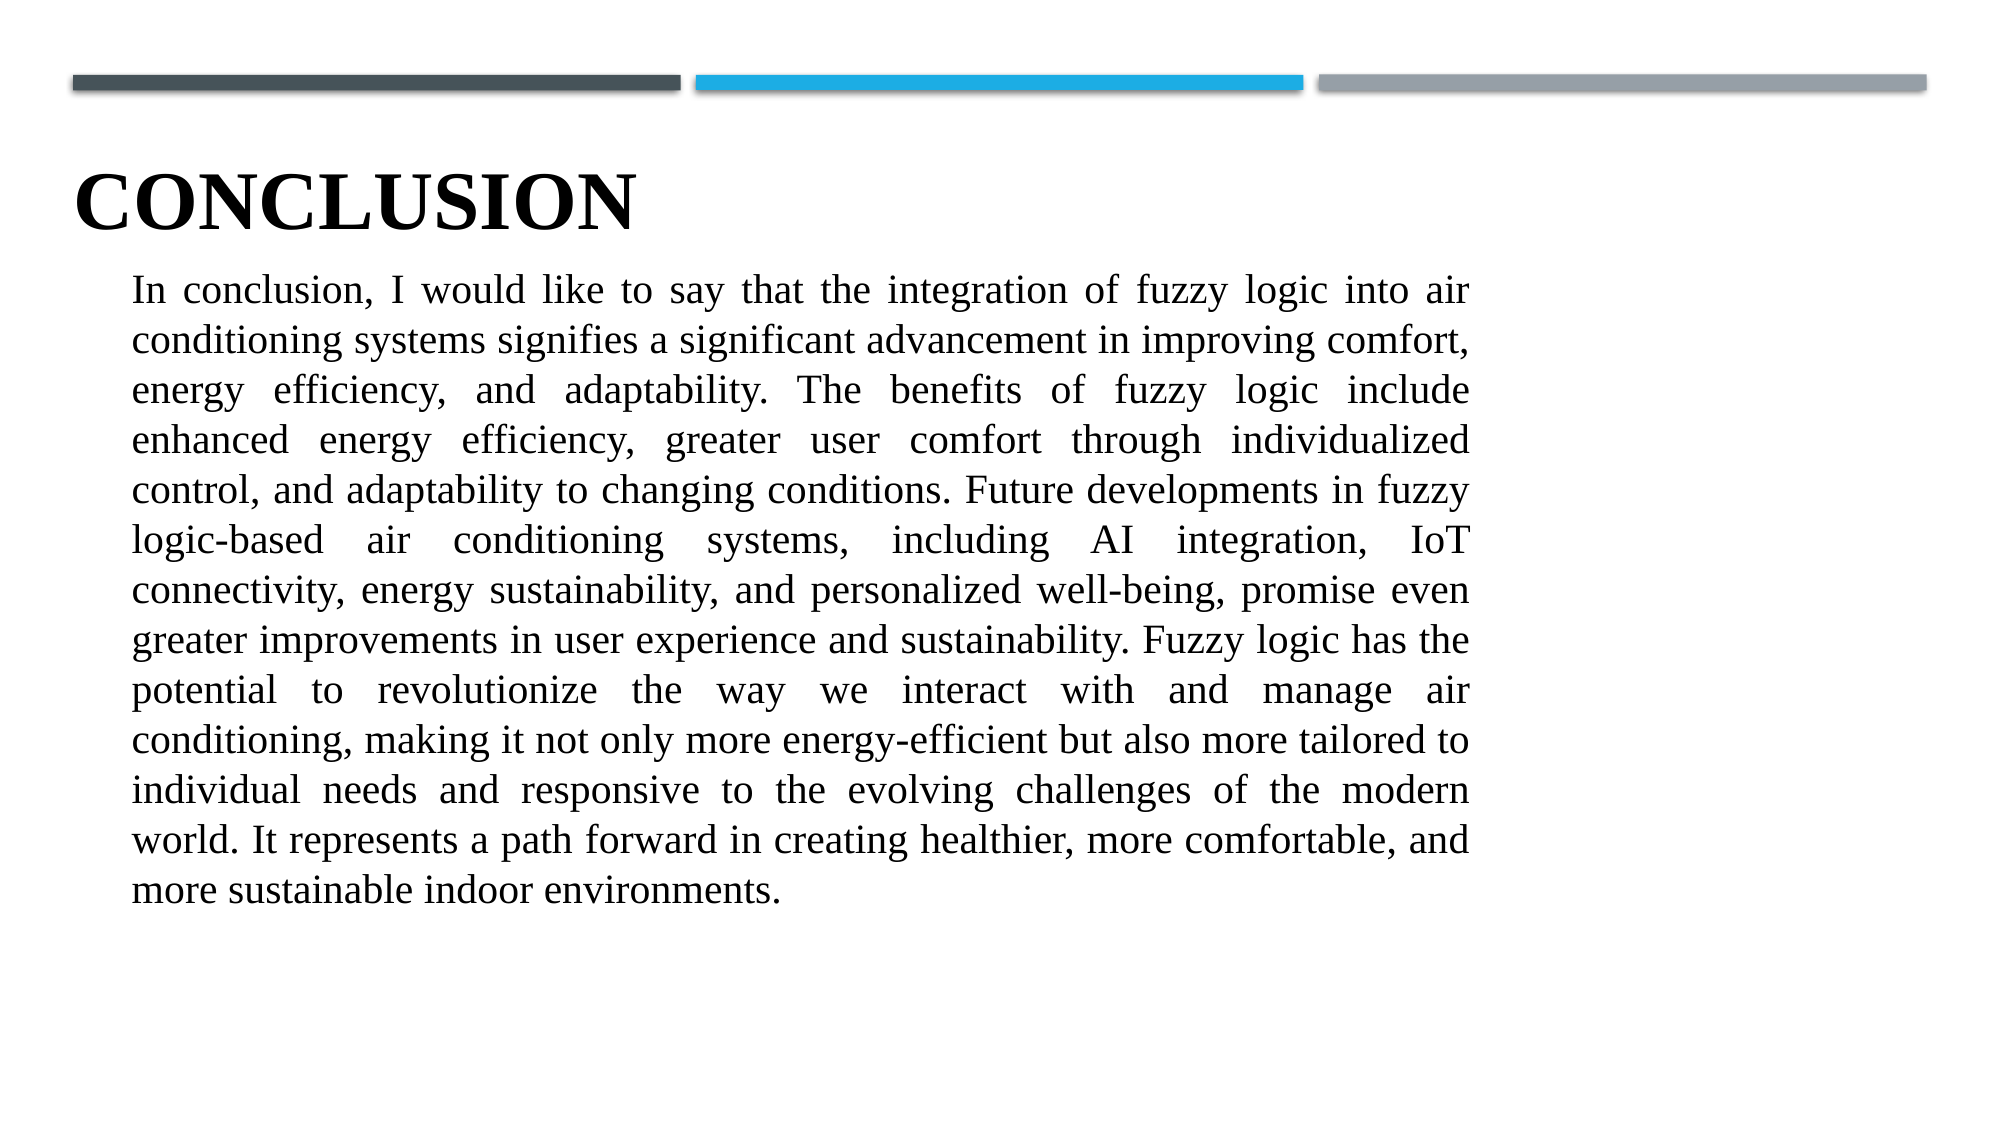

CONCLUSION
In conclusion, I would like to say that the integration of fuzzy logic into air conditioning systems signifies a significant advancement in improving comfort, energy efficiency, and adaptability. The benefits of fuzzy logic include enhanced energy efficiency, greater user comfort through individualized control, and adaptability to changing conditions. Future developments in fuzzy logic-based air conditioning systems, including AI integration, IoT connectivity, energy sustainability, and personalized well-being, promise even greater improvements in user experience and sustainability. Fuzzy logic has the potential to revolutionize the way we interact with and manage air conditioning, making it not only more energy-efficient but also more tailored to individual needs and responsive to the evolving challenges of the modern world. It represents a path forward in creating healthier, more comfortable, and more sustainable indoor environments.